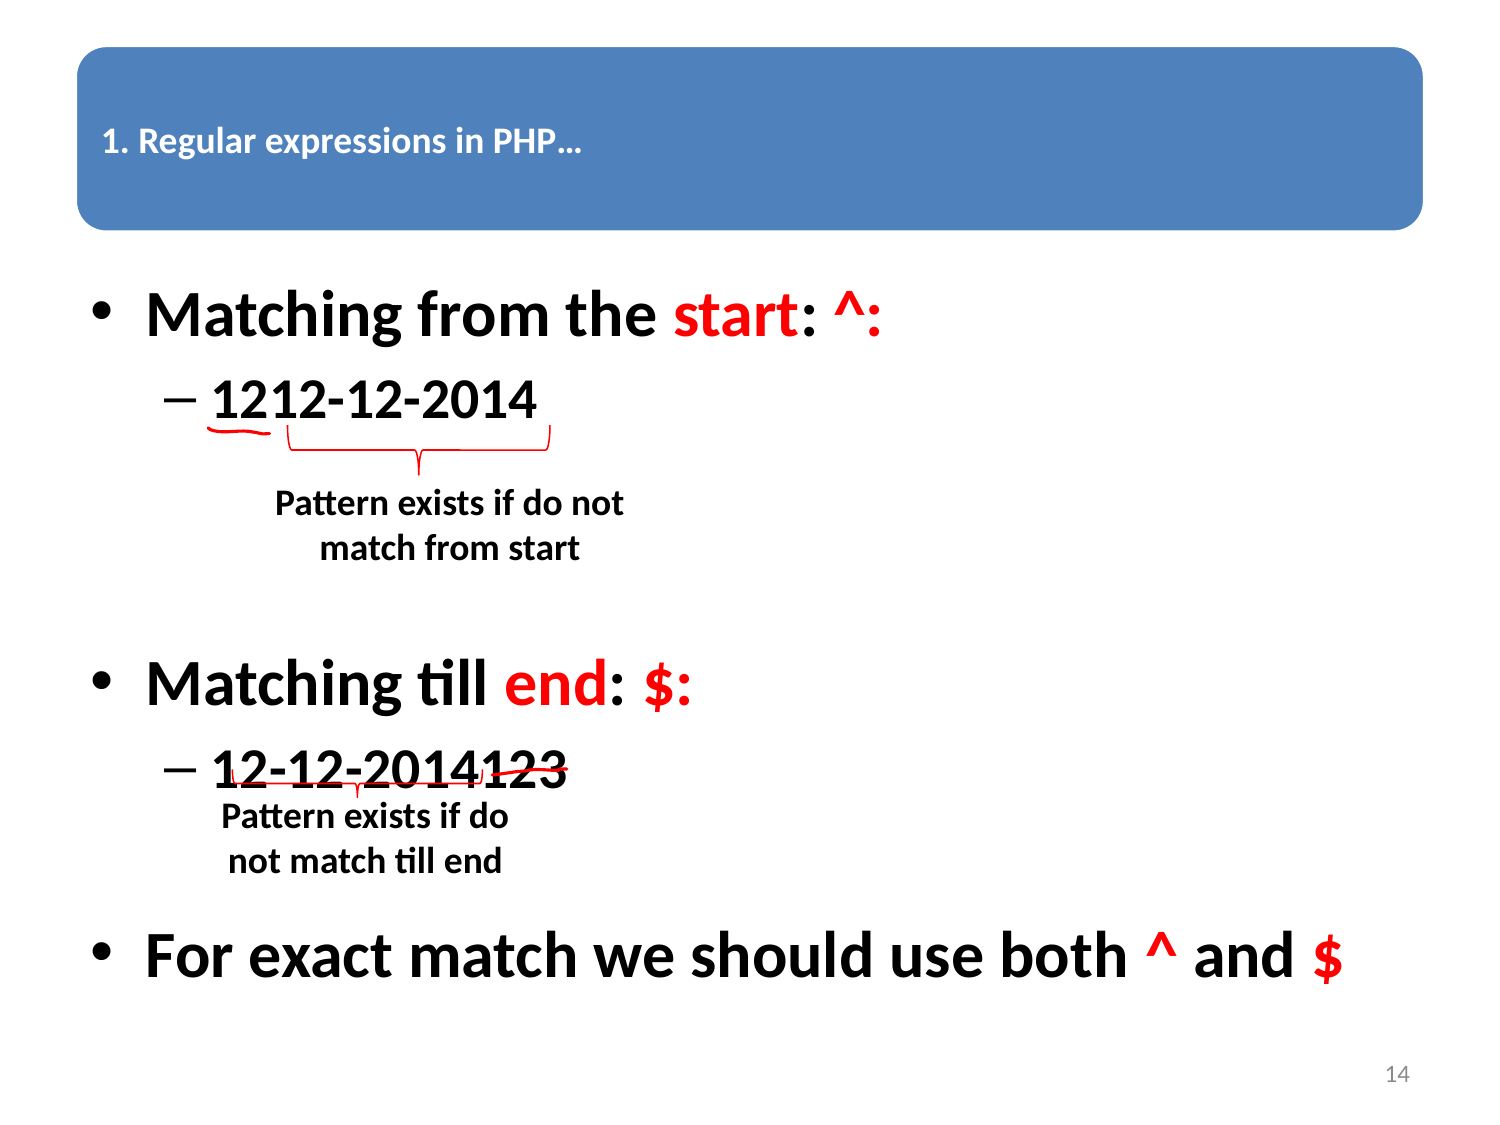

1. Regular expressions in PHP…
Matching from the start: ^:
1212-12-2014

Matching till end: $:
12-12-2014123

For exact match we should use both ^ and $

Pattern exists if do not match from start

Pattern exists if do not match till end
14